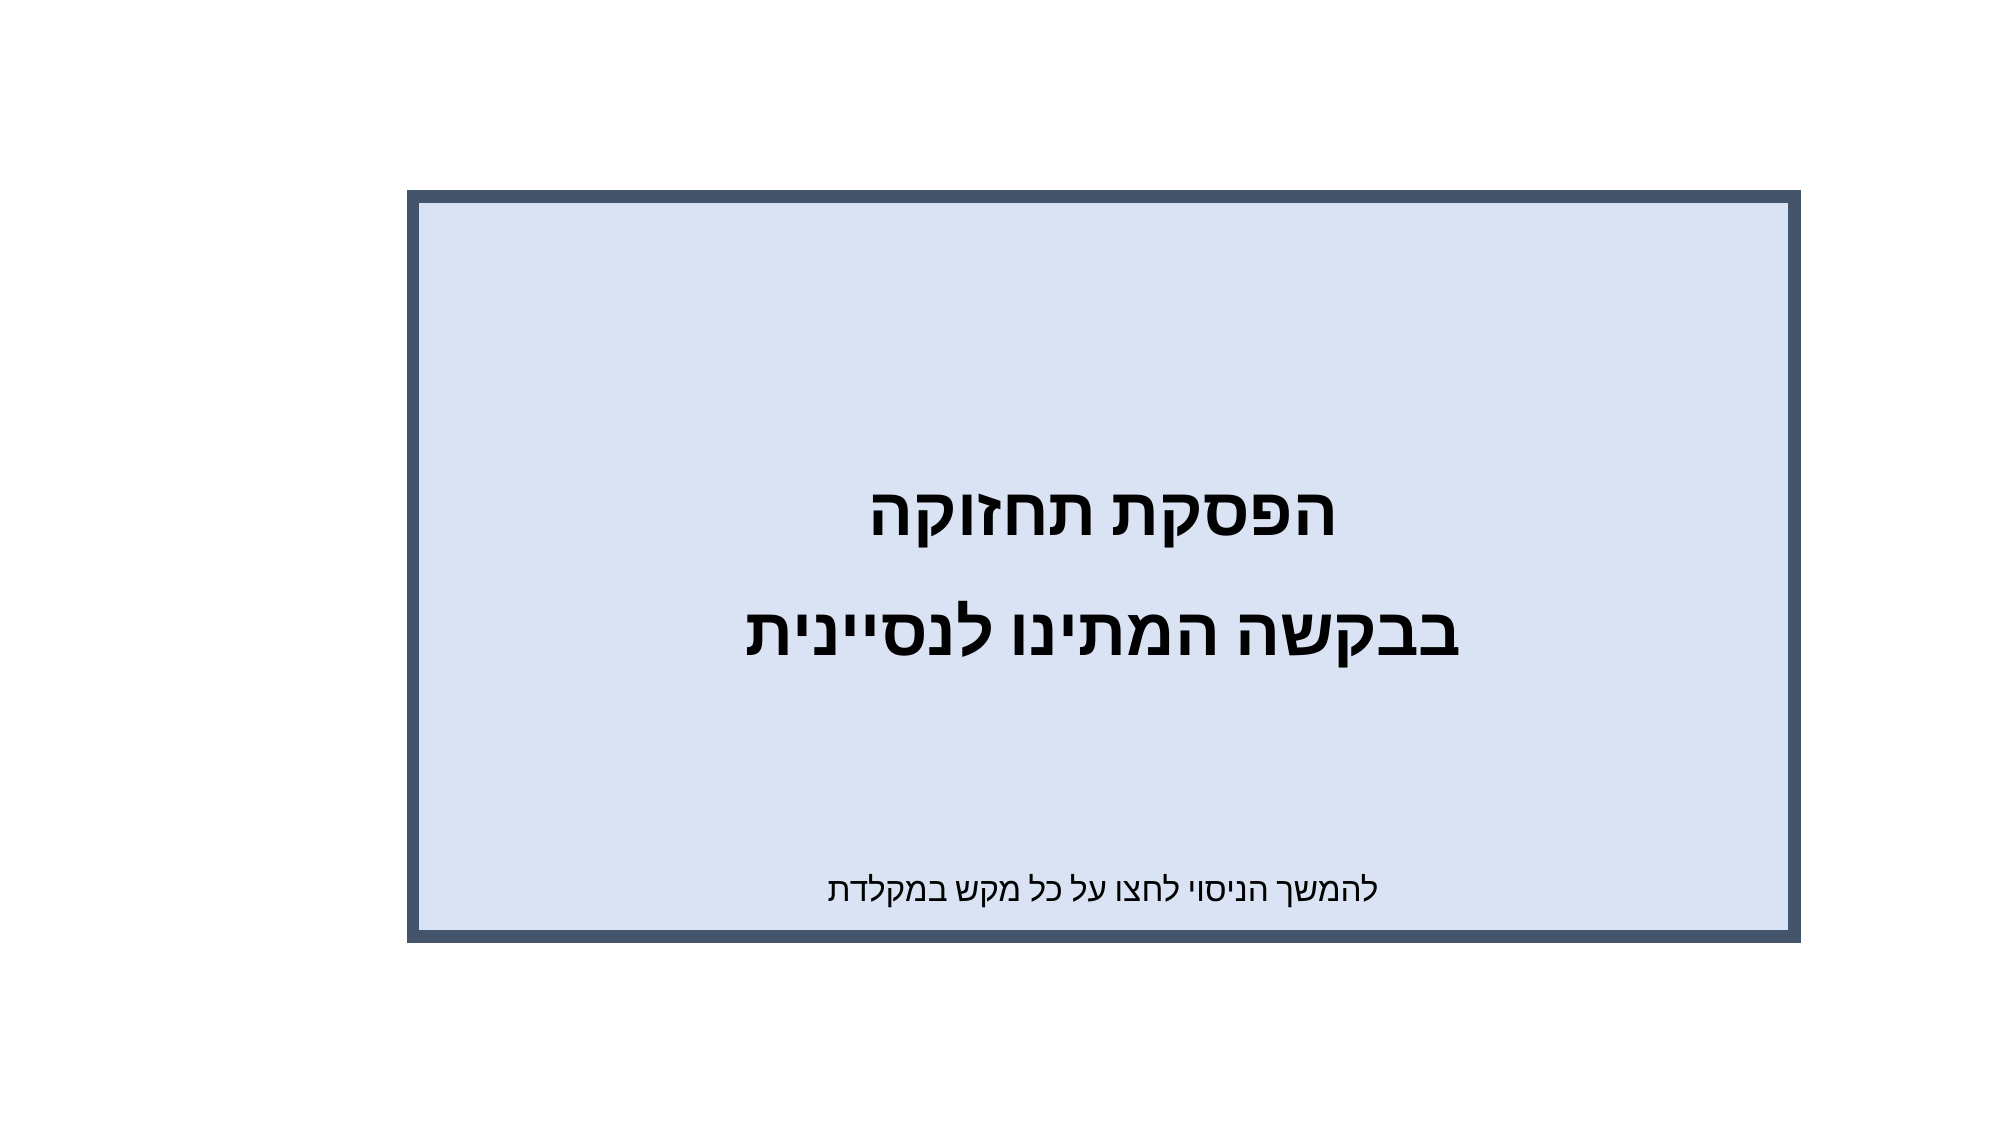

הפסקת תחזוקה
בבקשה המתינו לנסיינית

להמשך הניסוי לחצו על כל מקש במקלדת